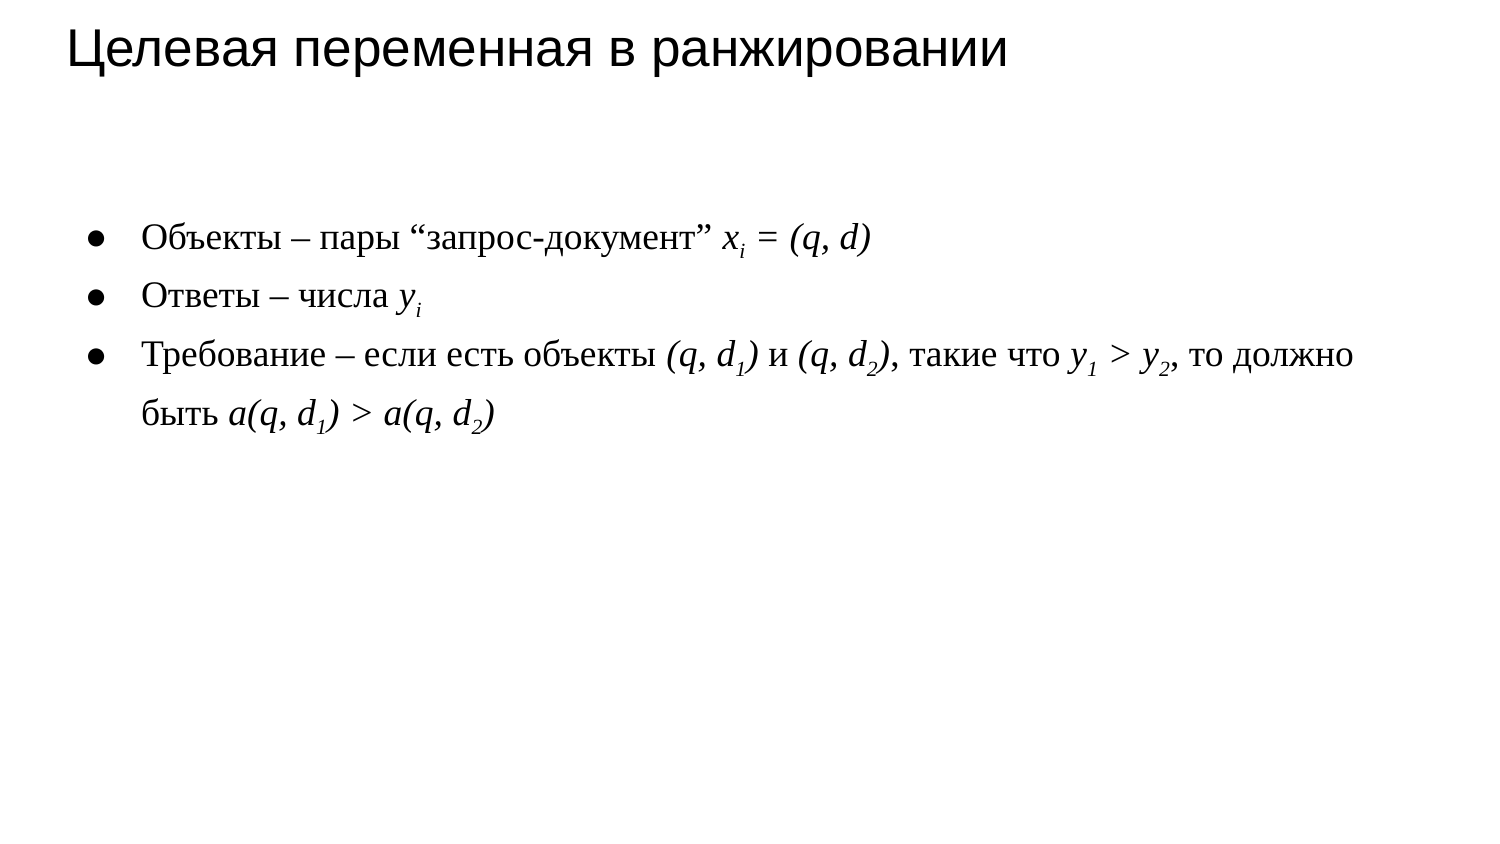

# Целевая переменная в ранжировании
Объекты – пары “запрос-документ” xi = (q, d)
Ответы – числа yi
Требование – если есть объекты (q, d1) и (q, d2), такие что y1 > y2, то должно быть a(q, d1) > a(q, d2)